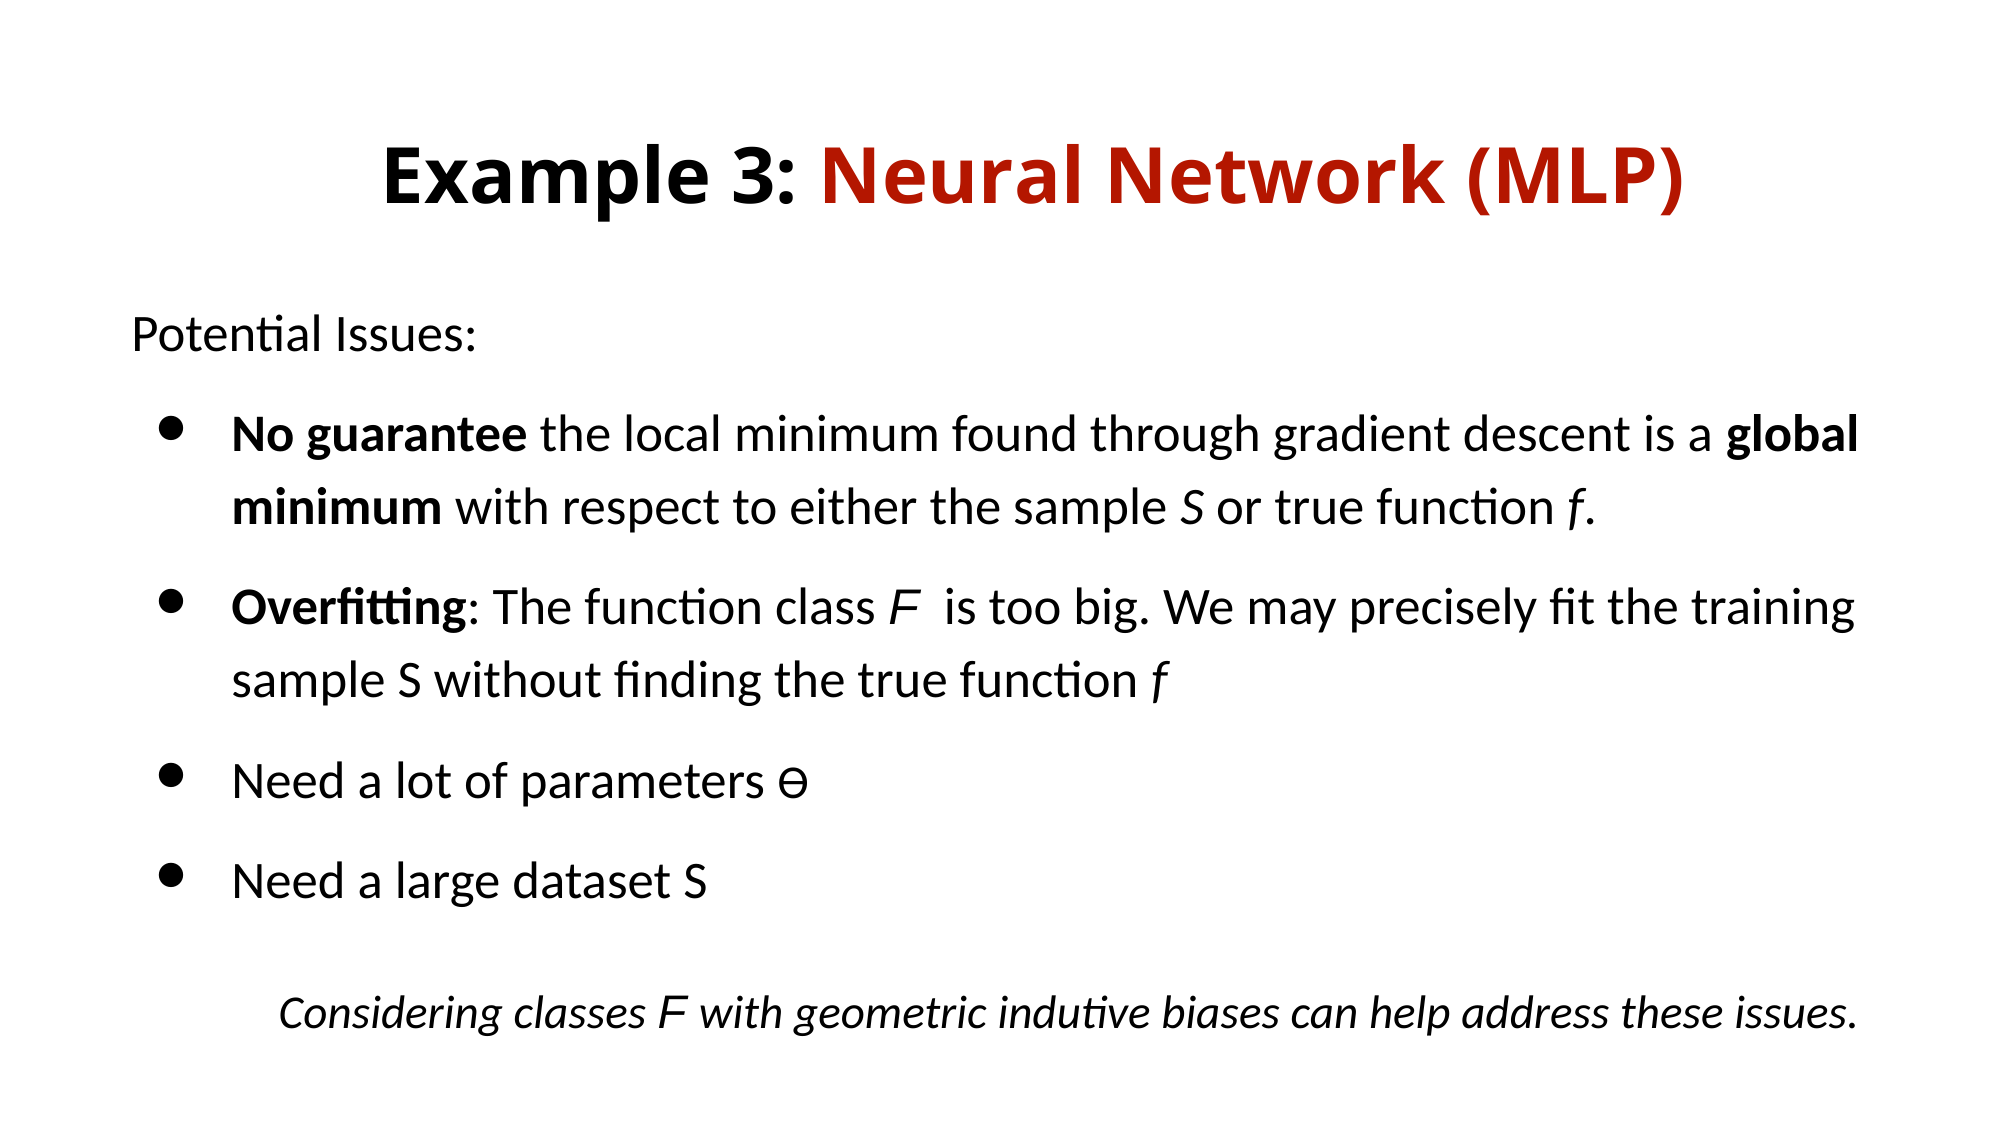

# Example 3: Neural Network (MLP)
Potential Issues:
No guarantee the local minimum found through gradient descent is a global minimum with respect to either the sample S or true function f.
Overfitting: The function class F  is too big. We may precisely fit the training sample S without finding the true function f
Need a lot of parameters Ө
Need a large dataset S
Considering classes F with geometric indutive biases can help address these issues.